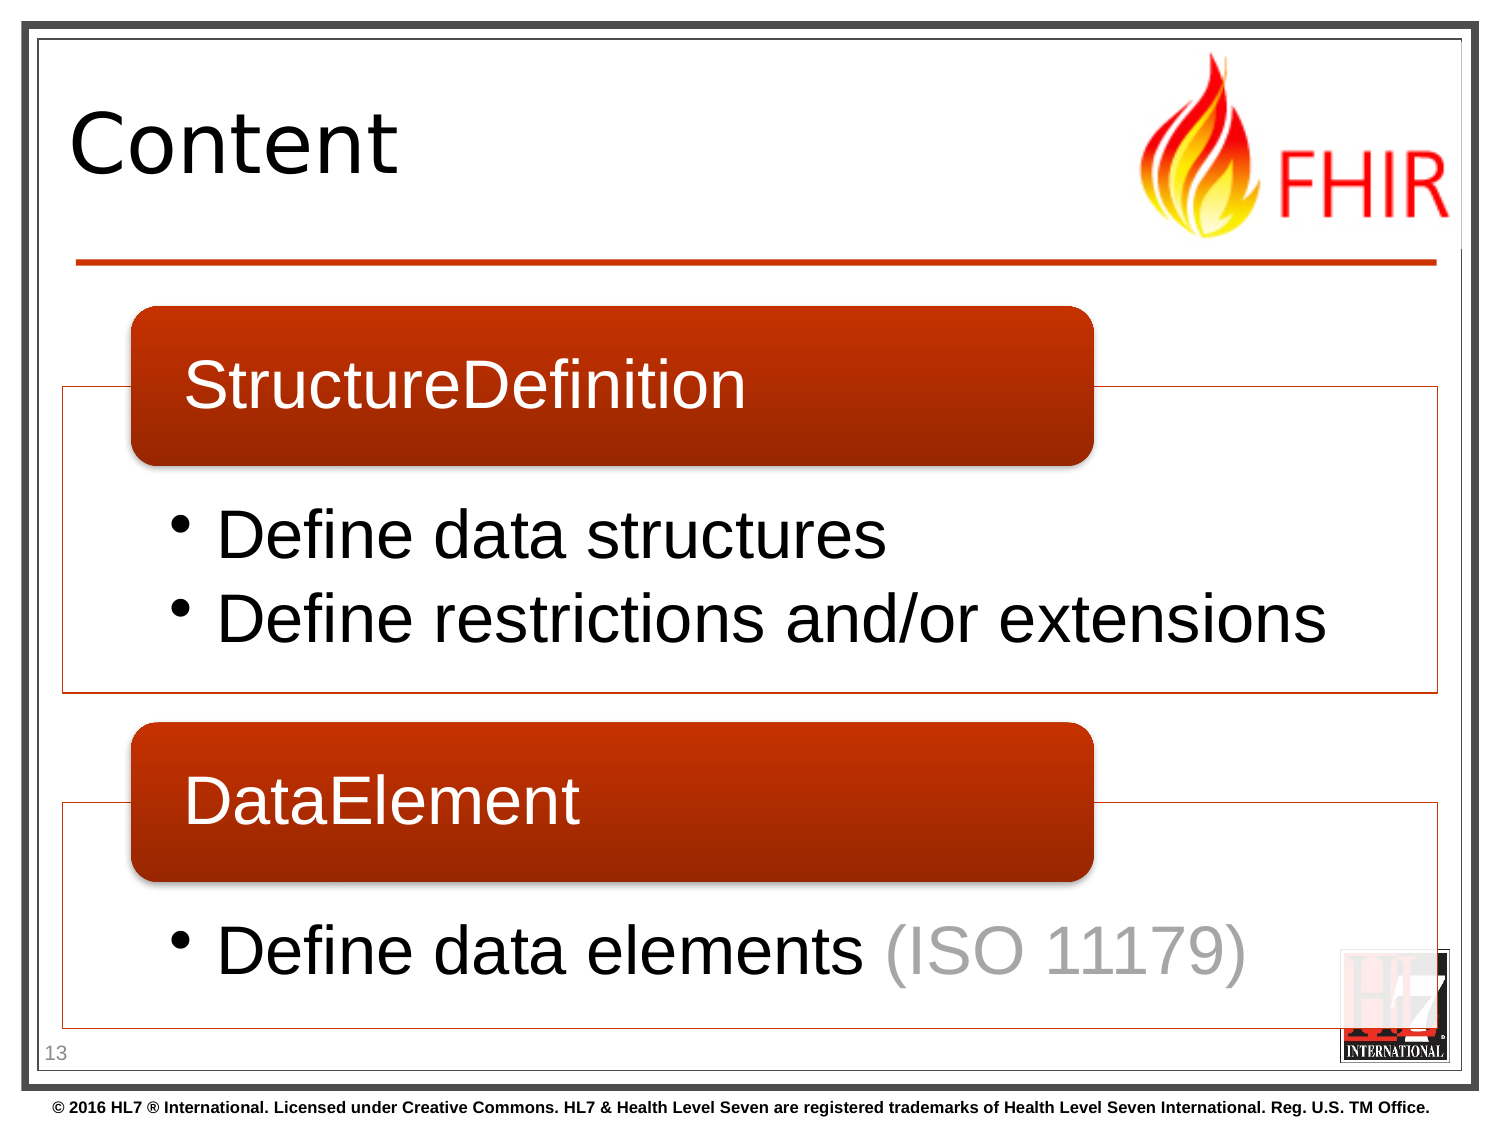

# Content
Define data structures
Define restrictions and/or extensions
StructureDefinition
Define data elements (ISO 11179)
DataElement
13